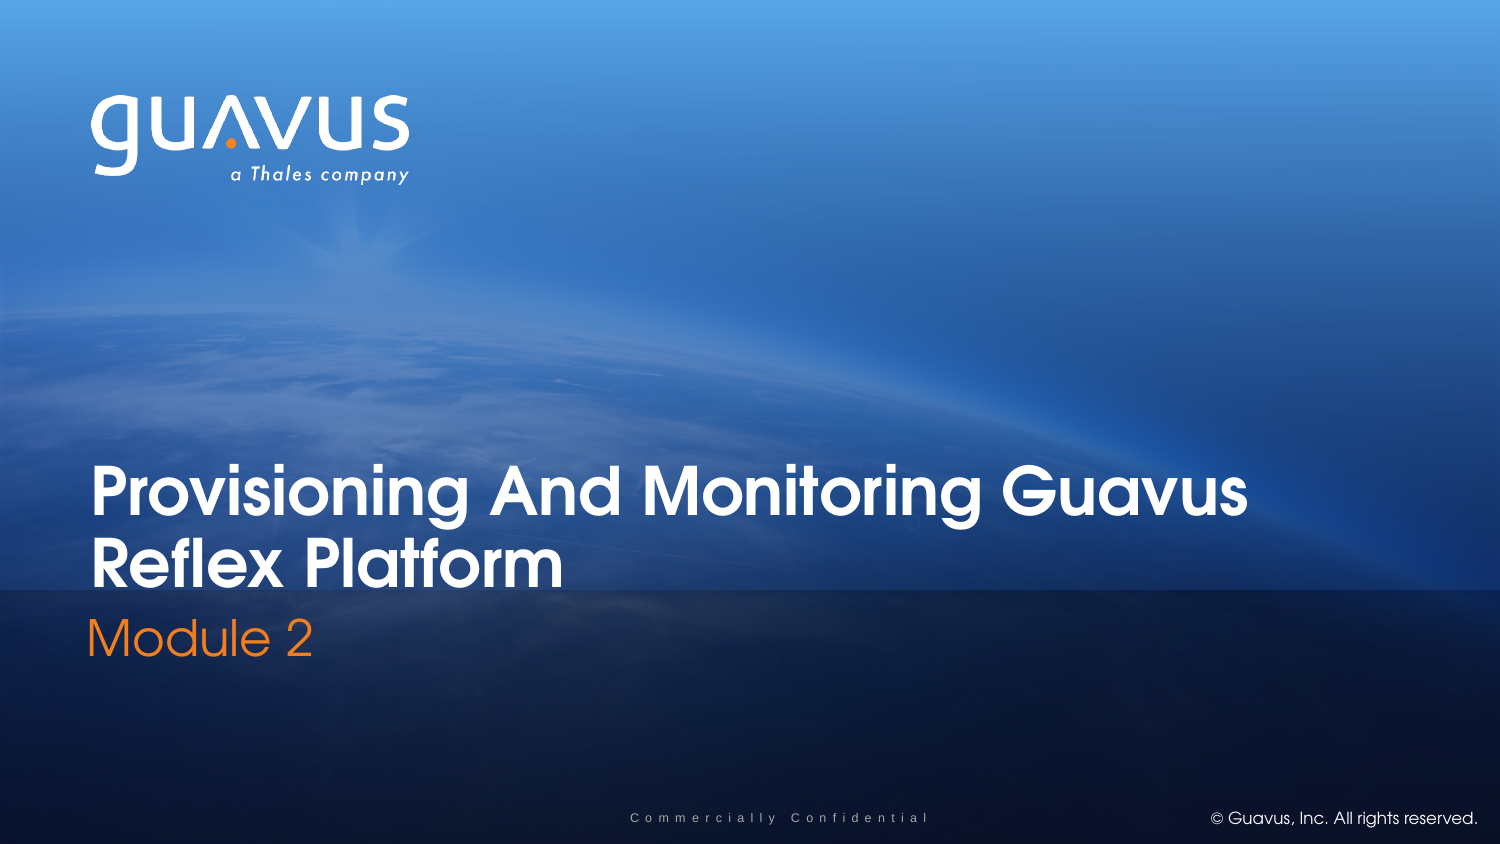

# Provisioning And Monitoring Guavus Reflex Platform
Module 2